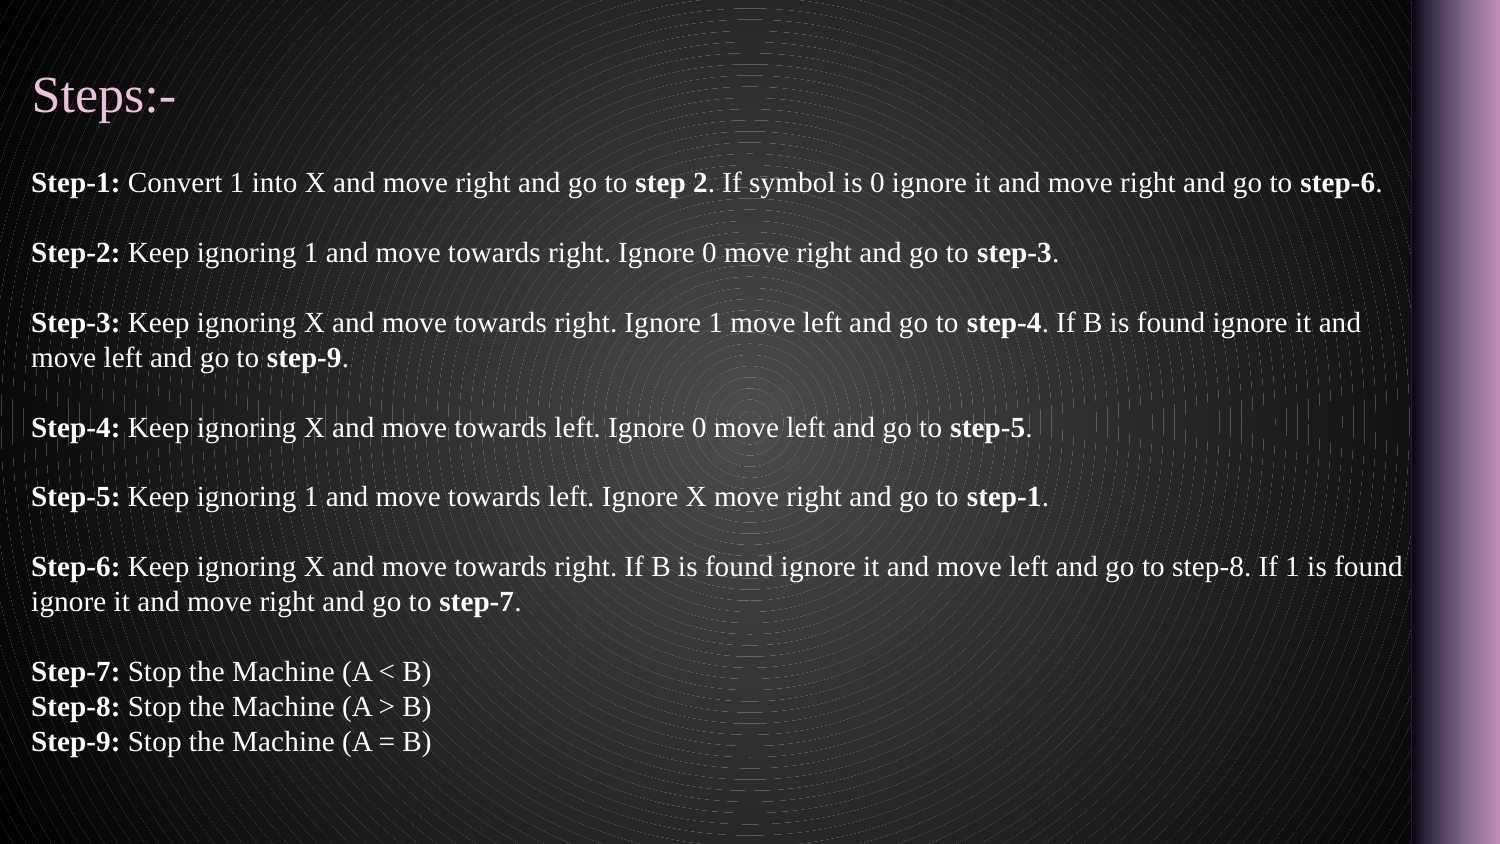

# Steps:-
Step-1: Convert 1 into X and move right and go to step 2. If symbol is 0 ignore it and move right and go to step-6.
Step-2: Keep ignoring 1 and move towards right. Ignore 0 move right and go to step-3.

Step-3: Keep ignoring X and move towards right. Ignore 1 move left and go to step-4. If B is found ignore it and move left and go to step-9.

Step-4: Keep ignoring X and move towards left. Ignore 0 move left and go to step-5.

Step-5: Keep ignoring 1 and move towards left. Ignore X move right and go to step-1.

Step-6: Keep ignoring X and move towards right. If B is found ignore it and move left and go to step-8. If 1 is found ignore it and move right and go to step-7.

Step-7: Stop the Machine (A < B)
Step-8: Stop the Machine (A > B)
Step-9: Stop the Machine (A = B)